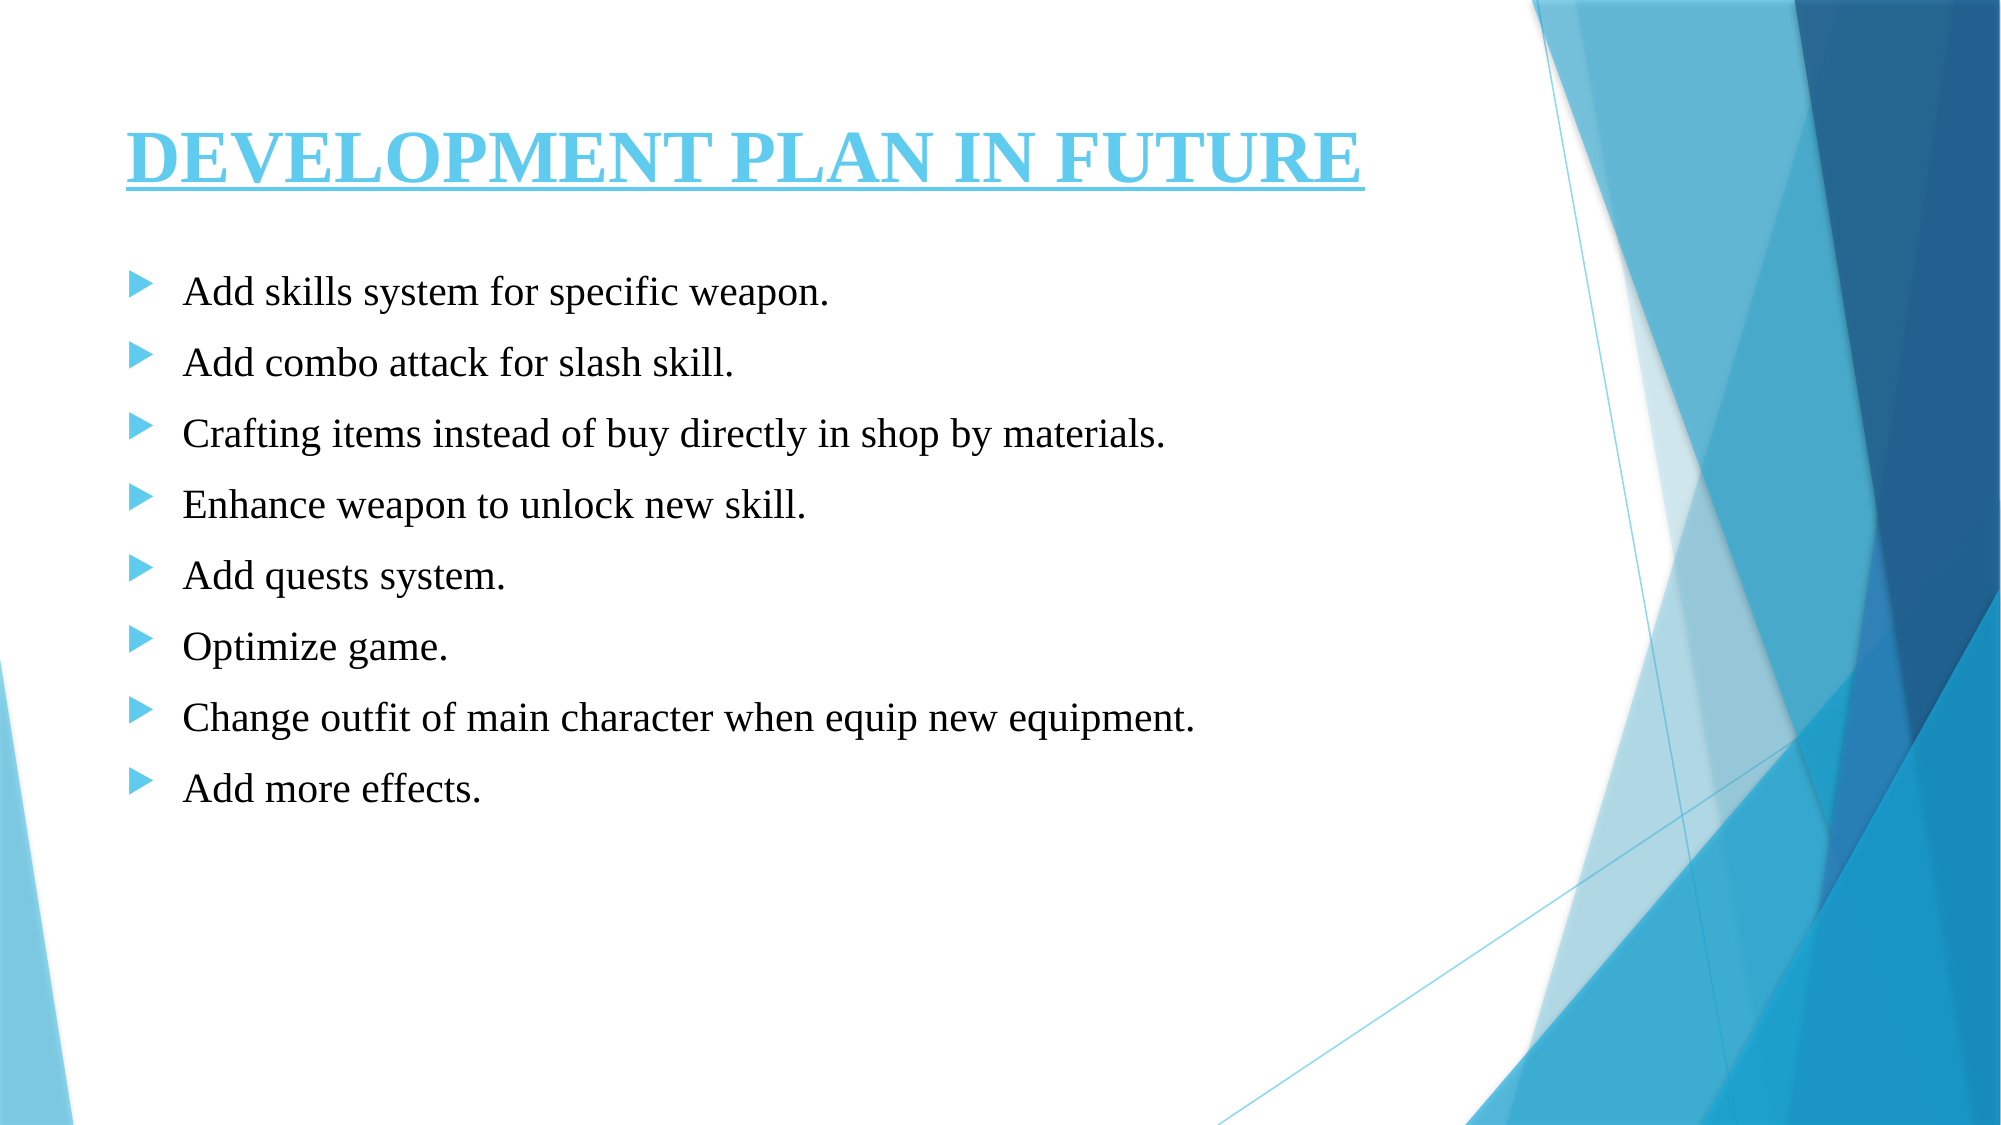

# DEVELOPMENT PLAN IN FUTURE
Add skills system for specific weapon.
Add combo attack for slash skill.
Crafting items instead of buy directly in shop by materials.
Enhance weapon to unlock new skill.
Add quests system.
Optimize game.
Change outfit of main character when equip new equipment.
Add more effects.